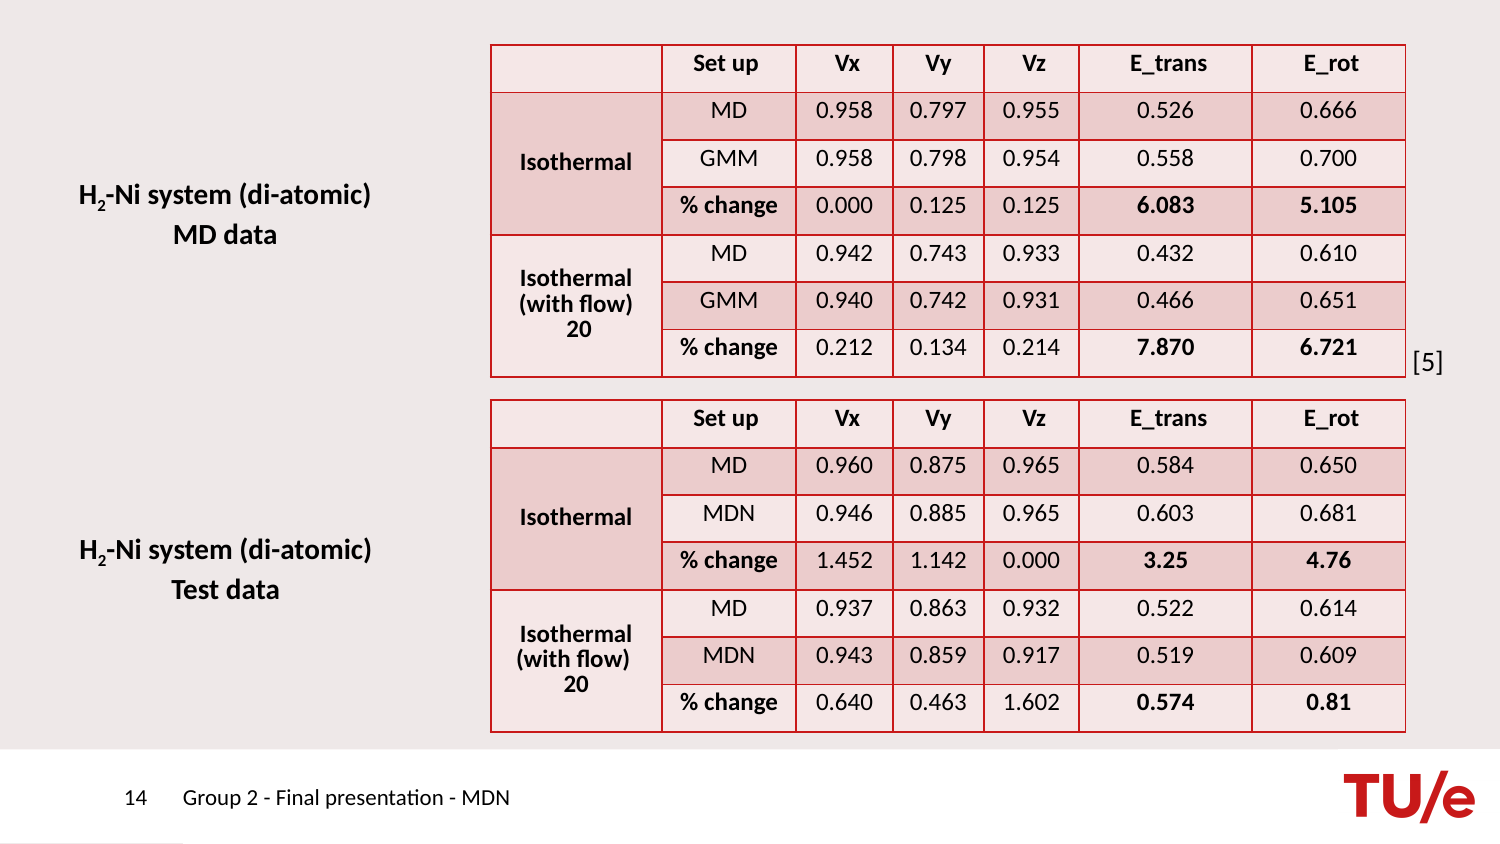

|  | Set up | Vx | Vy | Vz | E\_trans | E\_rot |
| --- | --- | --- | --- | --- | --- | --- |
| Isothermal | MD | 0.958 | 0.797 | 0.955 | 0.526 | 0.666 |
|  | GMM | 0.958 | 0.798 | 0.954 | 0.558 | 0.700 |
|  | % change | 0.000 | 0.125 | 0.125 | 6.083 | 5.105 |
| Isothermal (with flow)  20 | MD | 0.942 | 0.743 | 0.933 | 0.432 | 0.610 |
|  | GMM | 0.940 | 0.742 | 0.931 | 0.466 | 0.651 |
|  | % change | 0.212 | 0.134 | 0.214 | 7.870 | 6.721 |
H2-Ni system (di-atomic)
MD data
[5]
|  | Set up | Vx | Vy | Vz | E\_trans | E\_rot |
| --- | --- | --- | --- | --- | --- | --- |
| Isothermal | MD | 0.960 | 0.875 | 0.965 | 0.584 | 0.650 |
|  | MDN | 0.946 | 0.885 | 0.965 | 0.603 | 0.681 |
|  | % change | 1.452 | 1.142 | 0.000 | 3.25 | 4.76 |
| Isothermal (with flow)  20 | MD | 0.937 | 0.863 | 0.932 | 0.522 | 0.614 |
|  | MDN | 0.943 | 0.859 | 0.917 | 0.519 | 0.609 |
|  | % change | 0.640 | 0.463 | 1.602 | 0.574 | 0.81 |
H2-Ni system (di-atomic)
Test data
14
Group 2 - Final presentation - MDN